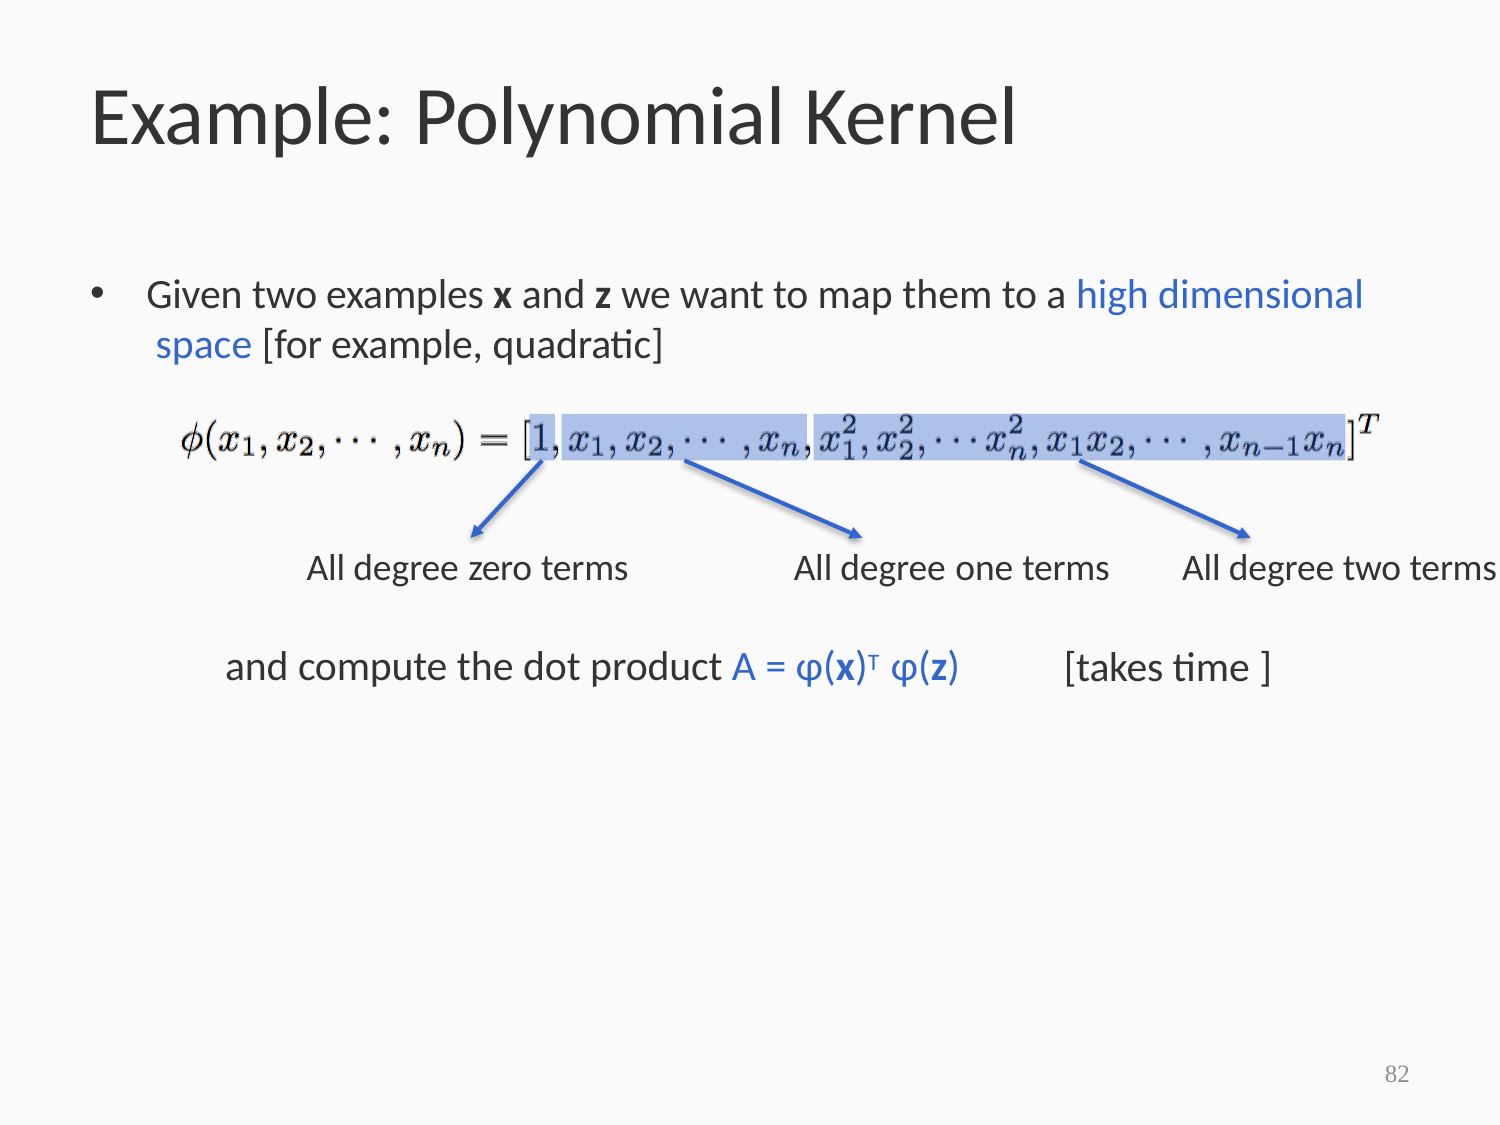

# Example: Polynomial Kernel
Given two examples x and z we want to map them to a high dimensional  space [for example, quadratic]

All degree zero terms	All degree one terms	All degree two terms

and compute the dot product A = φ(x)T φ(z)
[takes time ]
82